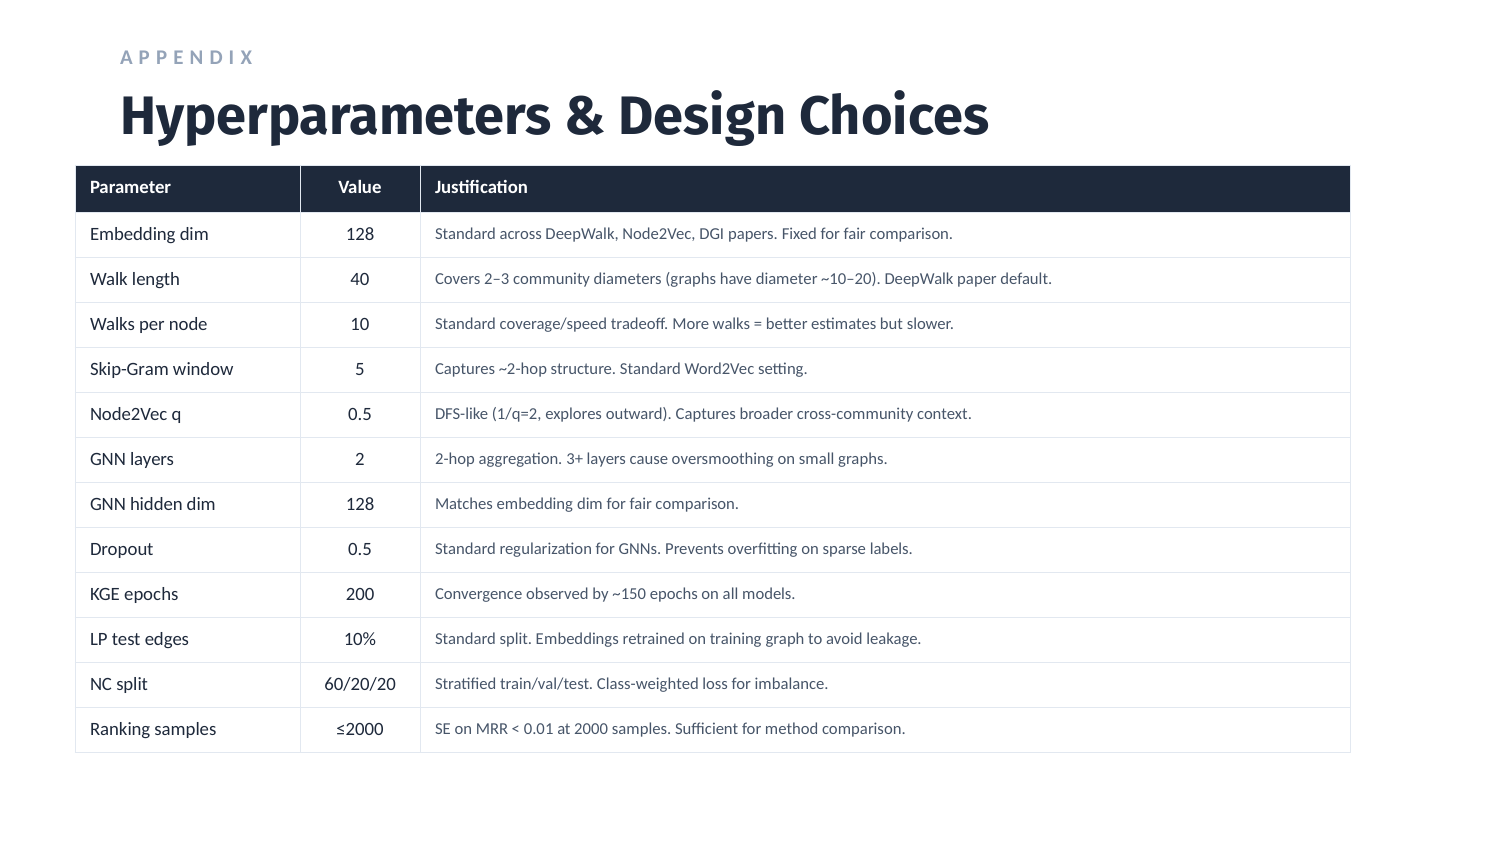

APPENDIX
Hyperparameters & Design Choices
| Parameter | Value | Justification |
| --- | --- | --- |
| Embedding dim | 128 | Standard across DeepWalk, Node2Vec, DGI papers. Fixed for fair comparison. |
| Walk length | 40 | Covers 2–3 community diameters (graphs have diameter ~10–20). DeepWalk paper default. |
| Walks per node | 10 | Standard coverage/speed tradeoff. More walks = better estimates but slower. |
| Skip-Gram window | 5 | Captures ~2-hop structure. Standard Word2Vec setting. |
| Node2Vec q | 0.5 | DFS-like (1/q=2, explores outward). Captures broader cross-community context. |
| GNN layers | 2 | 2-hop aggregation. 3+ layers cause oversmoothing on small graphs. |
| GNN hidden dim | 128 | Matches embedding dim for fair comparison. |
| Dropout | 0.5 | Standard regularization for GNNs. Prevents overfitting on sparse labels. |
| KGE epochs | 200 | Convergence observed by ~150 epochs on all models. |
| LP test edges | 10% | Standard split. Embeddings retrained on training graph to avoid leakage. |
| NC split | 60/20/20 | Stratified train/val/test. Class-weighted loss for imbalance. |
| Ranking samples | ≤2000 | SE on MRR < 0.01 at 2000 samples. Sufficient for method comparison. |